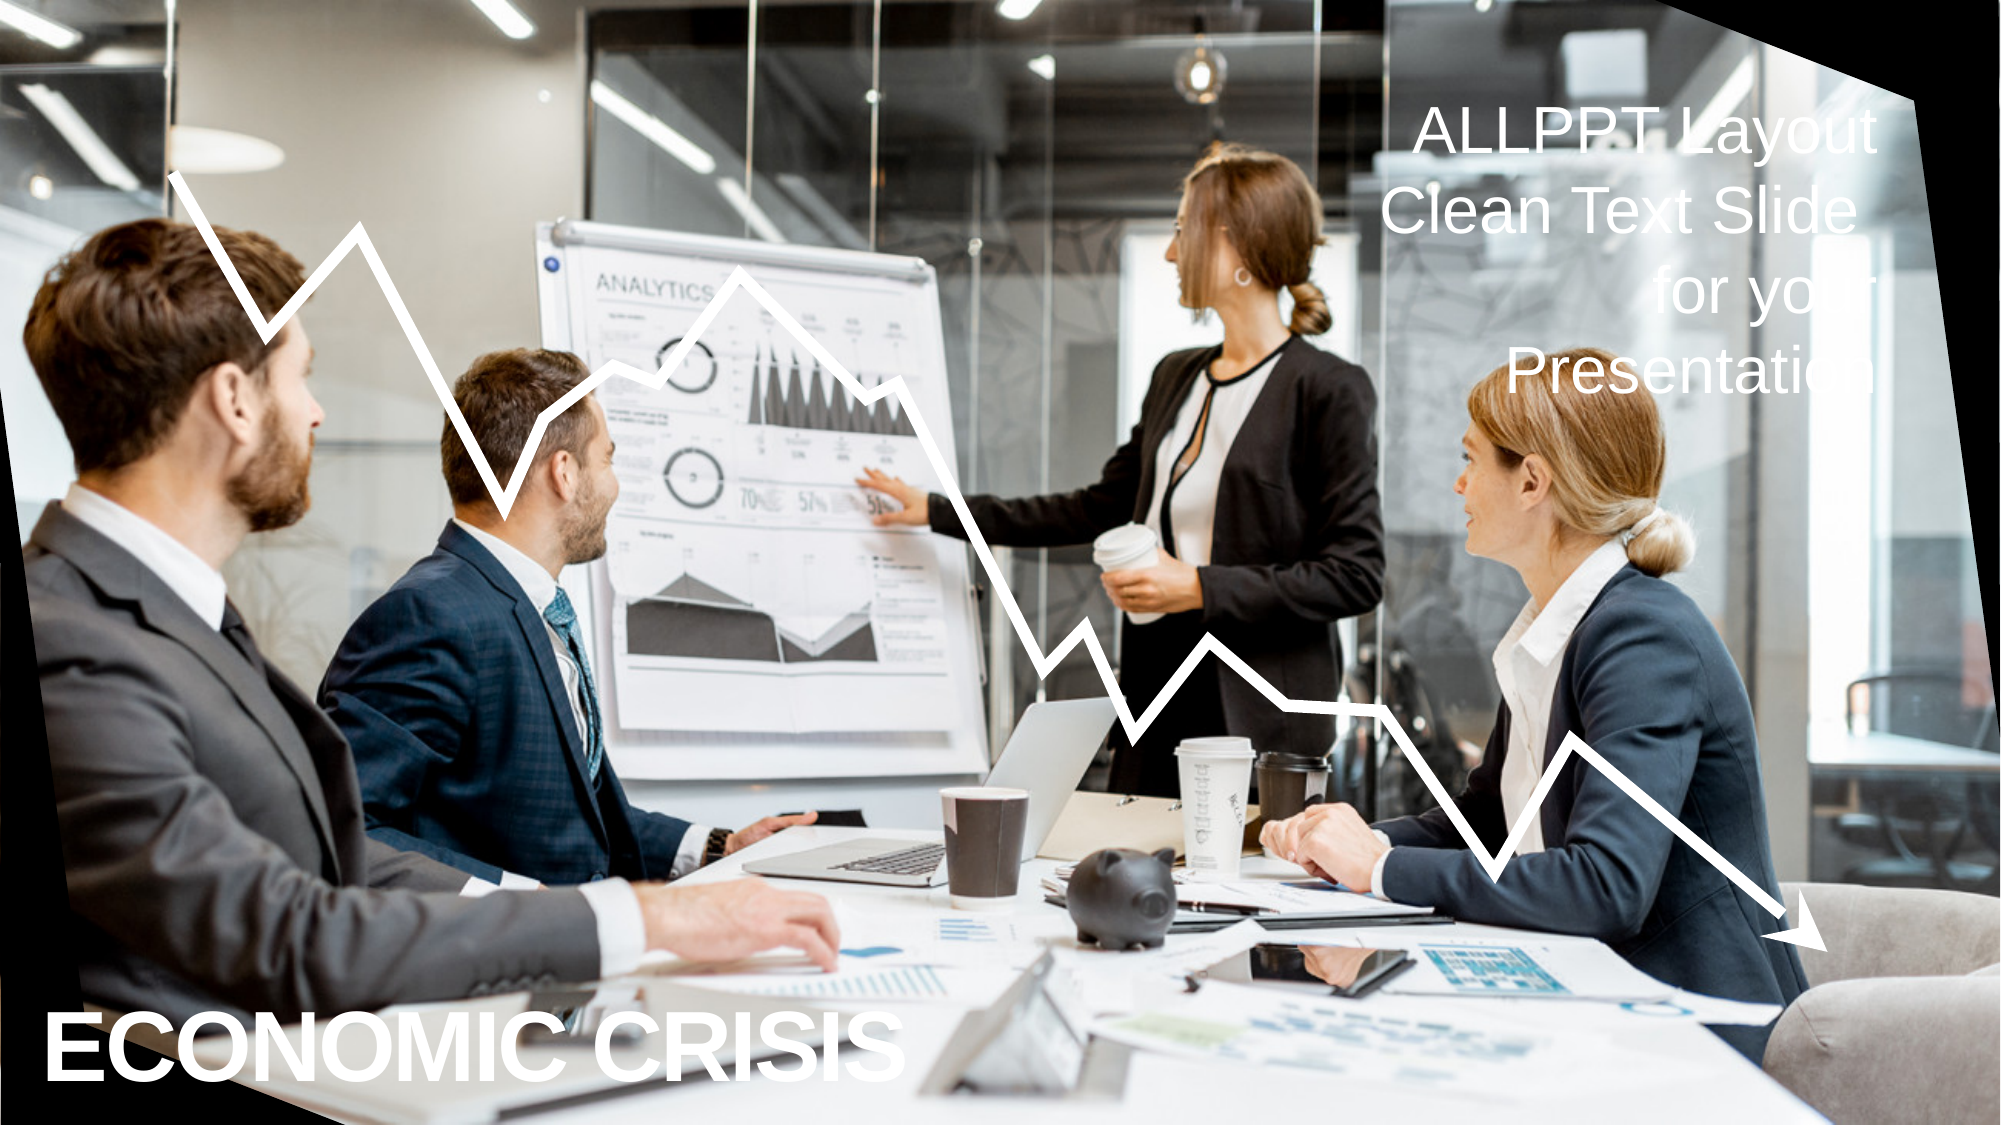

ALLPPT Layout
Clean Text Slide
for your Presentation

ECONOMIC CRISIS